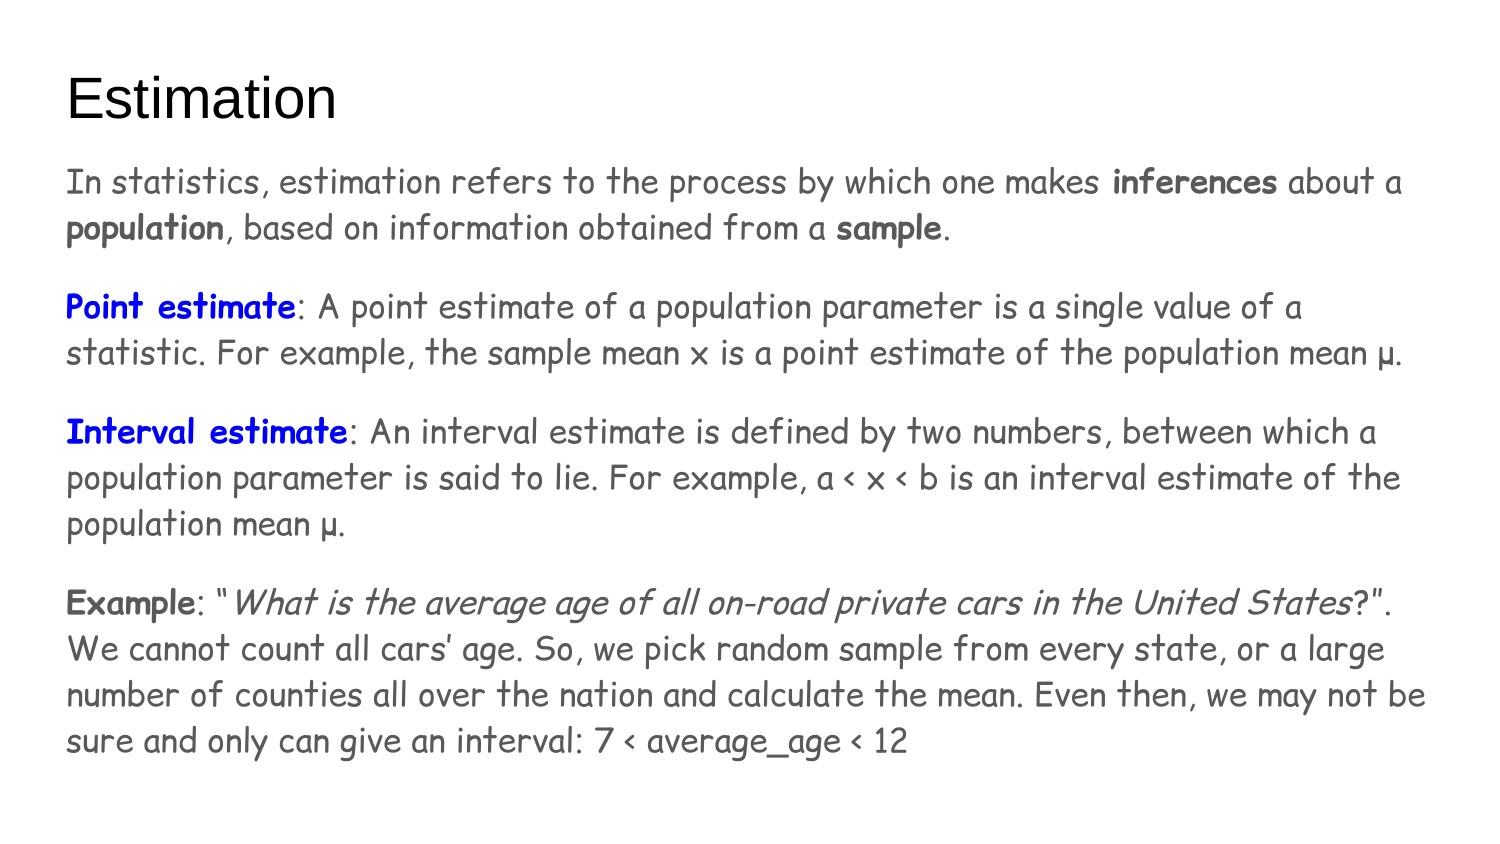

# Estimation
In statistics, estimation refers to the process by which one makes inferences about a population, based on information obtained from a sample.
Point estimate: A point estimate of a population parameter is a single value of a statistic. For example, the sample mean x is a point estimate of the population mean μ.
Interval estimate: An interval estimate is defined by two numbers, between which a population parameter is said to lie. For example, a < x < b is an interval estimate of the population mean μ.
Example: “What is the average age of all on-road private cars in the United States?”. We cannot count all cars’ age. So, we pick random sample from every state, or a large number of counties all over the nation and calculate the mean. Even then, we may not be sure and only can give an interval: 7 < average_age < 12